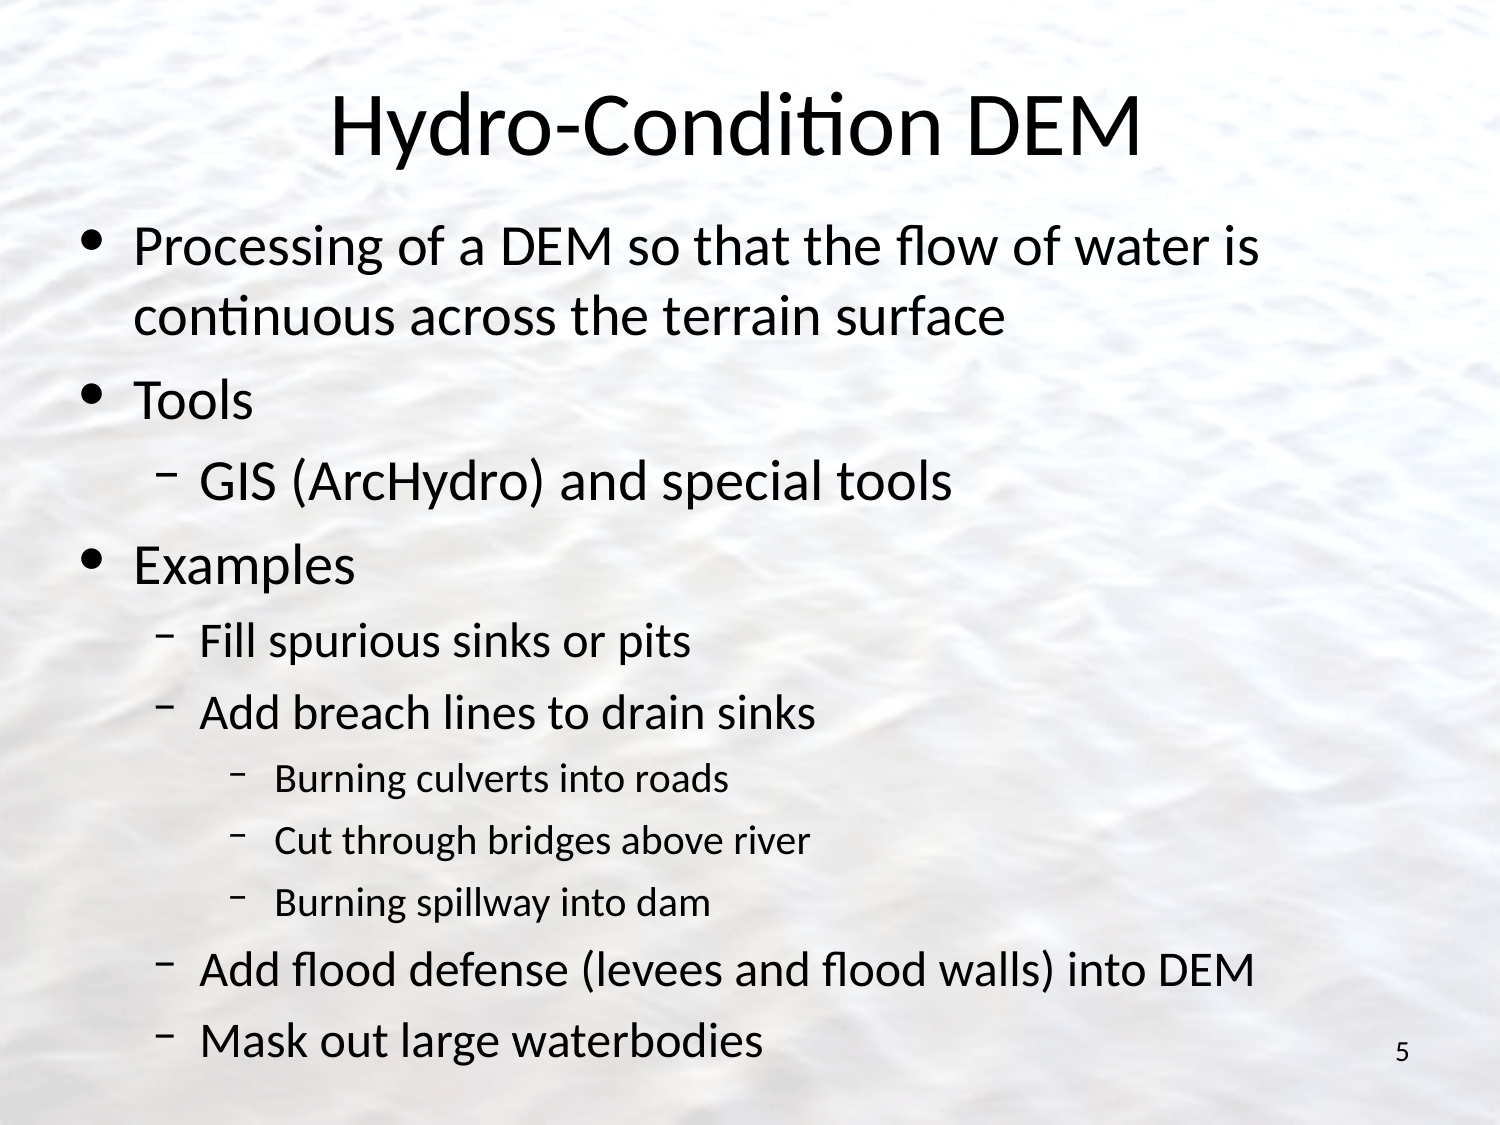

# Hydro-Condition DEM
Processing of a DEM so that the flow of water is continuous across the terrain surface
Tools
GIS (ArcHydro) and special tools
Examples
Fill spurious sinks or pits
Add breach lines to drain sinks
Burning culverts into roads
Cut through bridges above river
Burning spillway into dam
Add flood defense (levees and flood walls) into DEM
Mask out large waterbodies

5